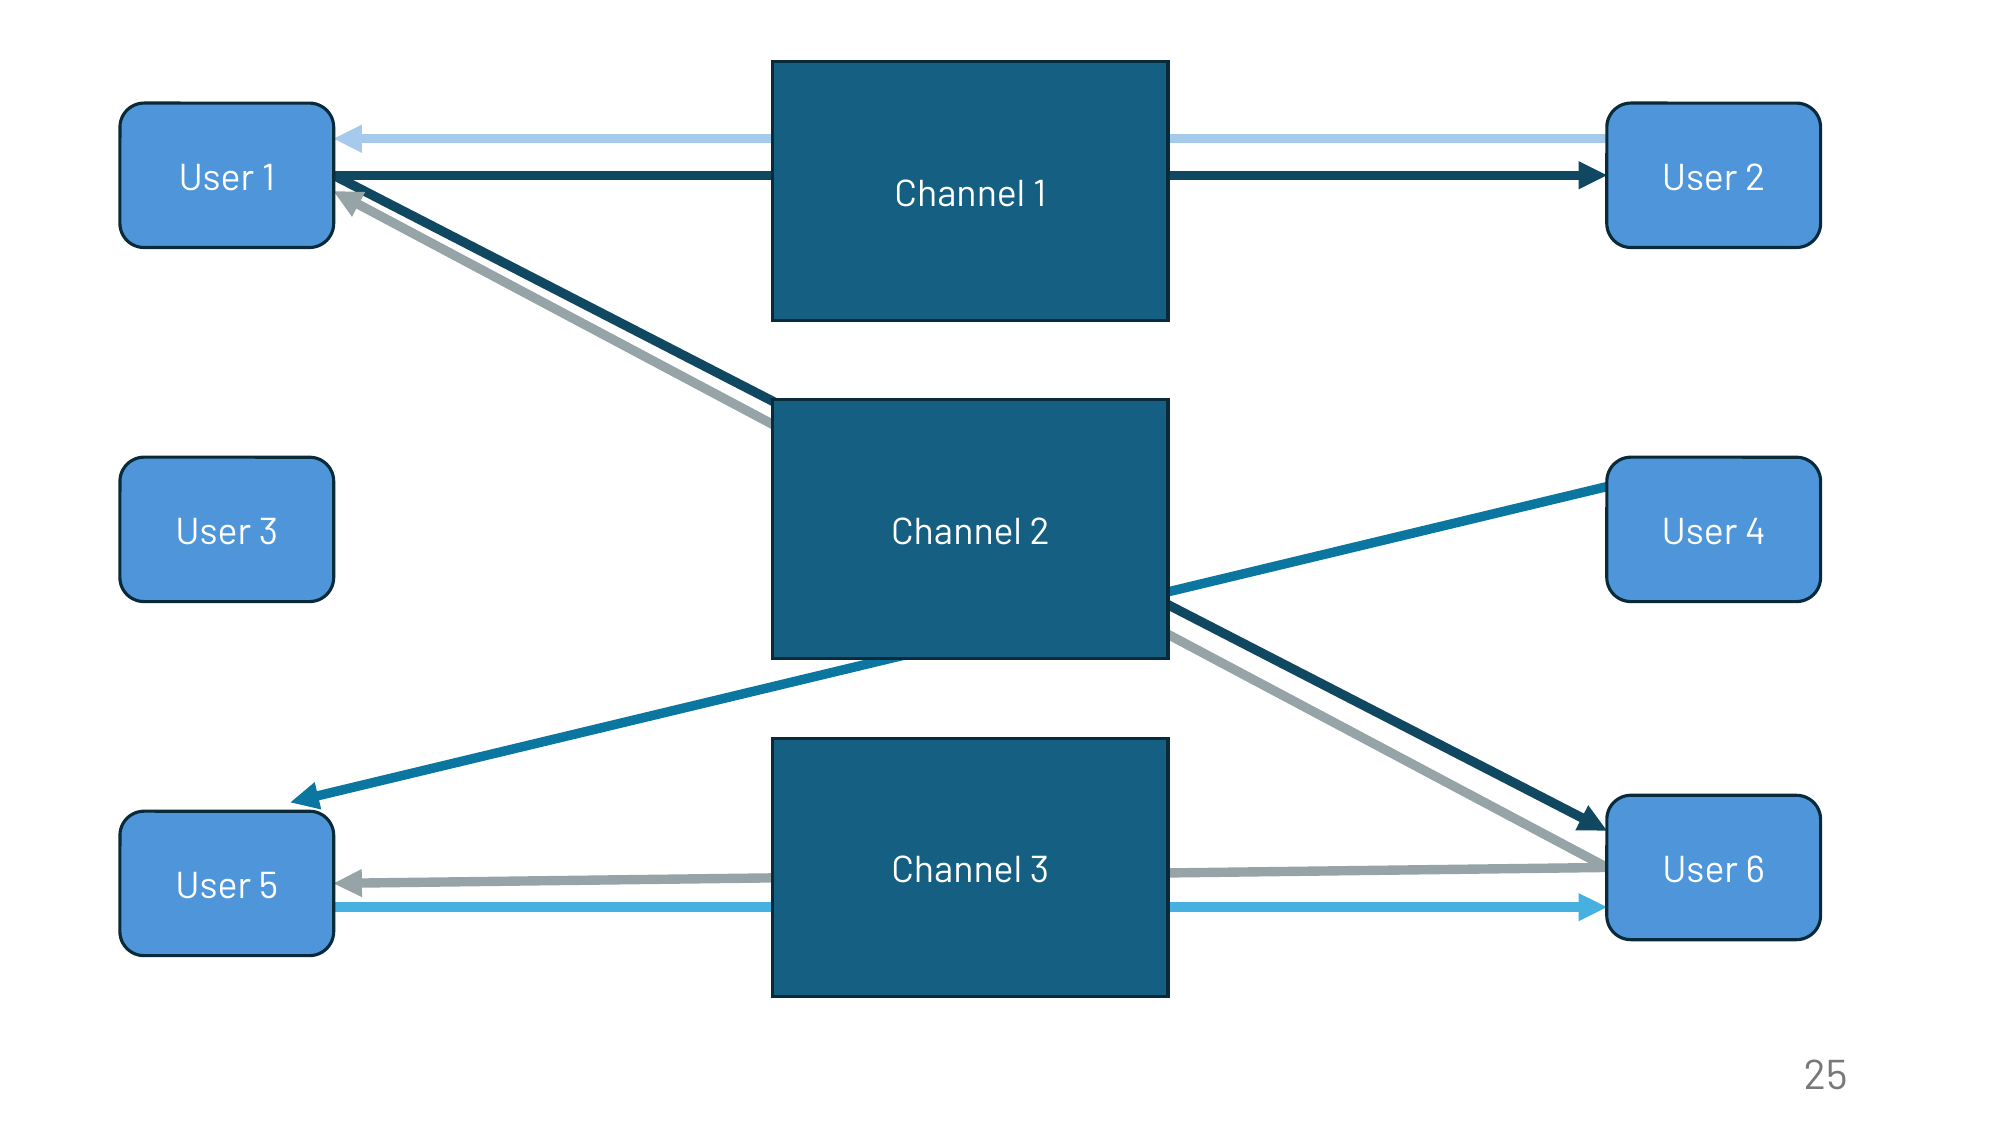

Channel 1
User 1
User 2
Channel 2
User 3
User 4
Channel 3
User 6
User 5
25